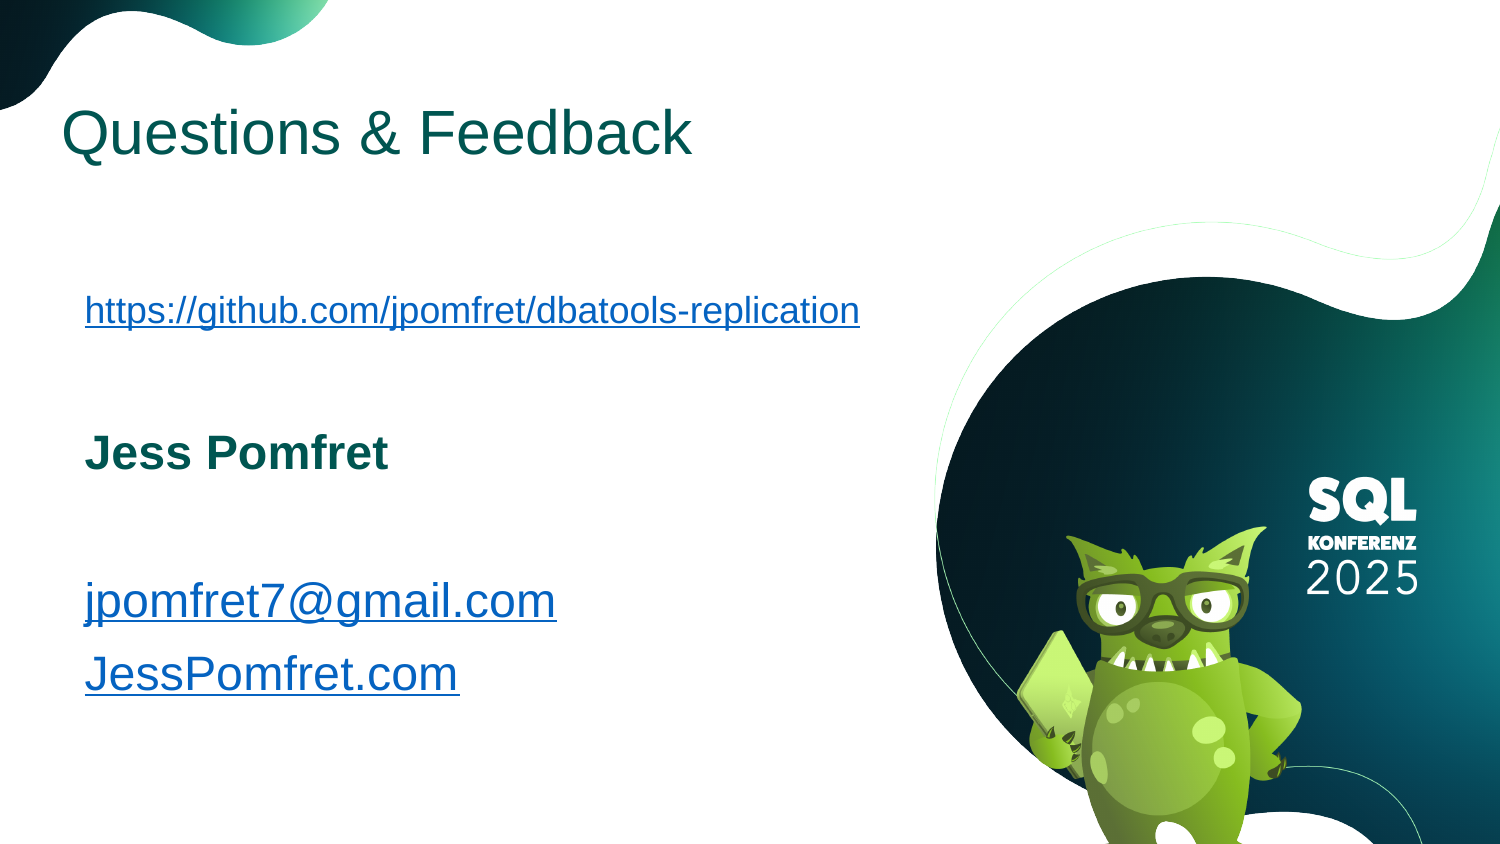

Questions & Feedback
https://github.com/jpomfret/dbatools-replication

Jess Pomfret

jpomfret7@gmail.com
JessPomfret.com